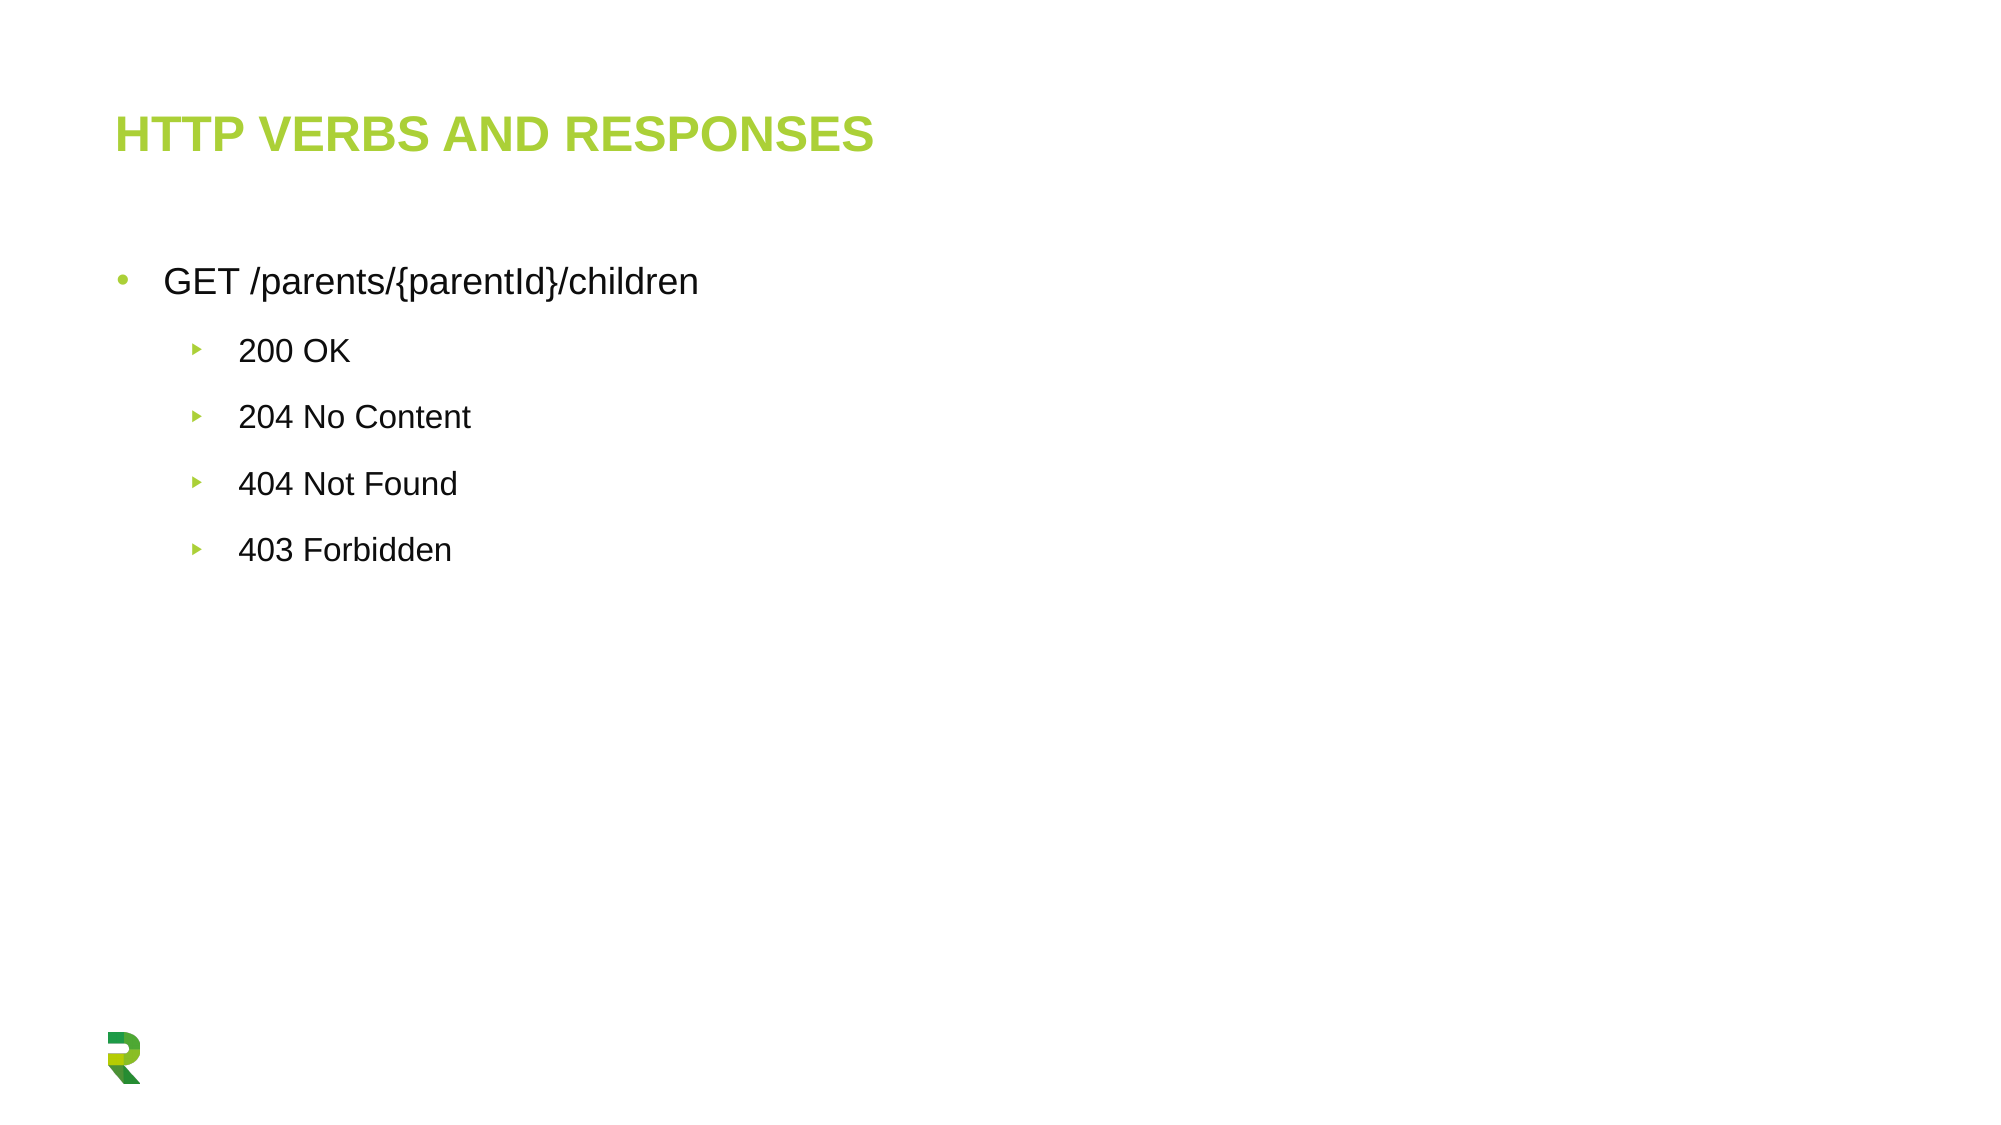

# HTTP Verbs and Responses
GET /parents/{parentId}/children
200 OK
204 No Content
404 Not Found
403 Forbidden